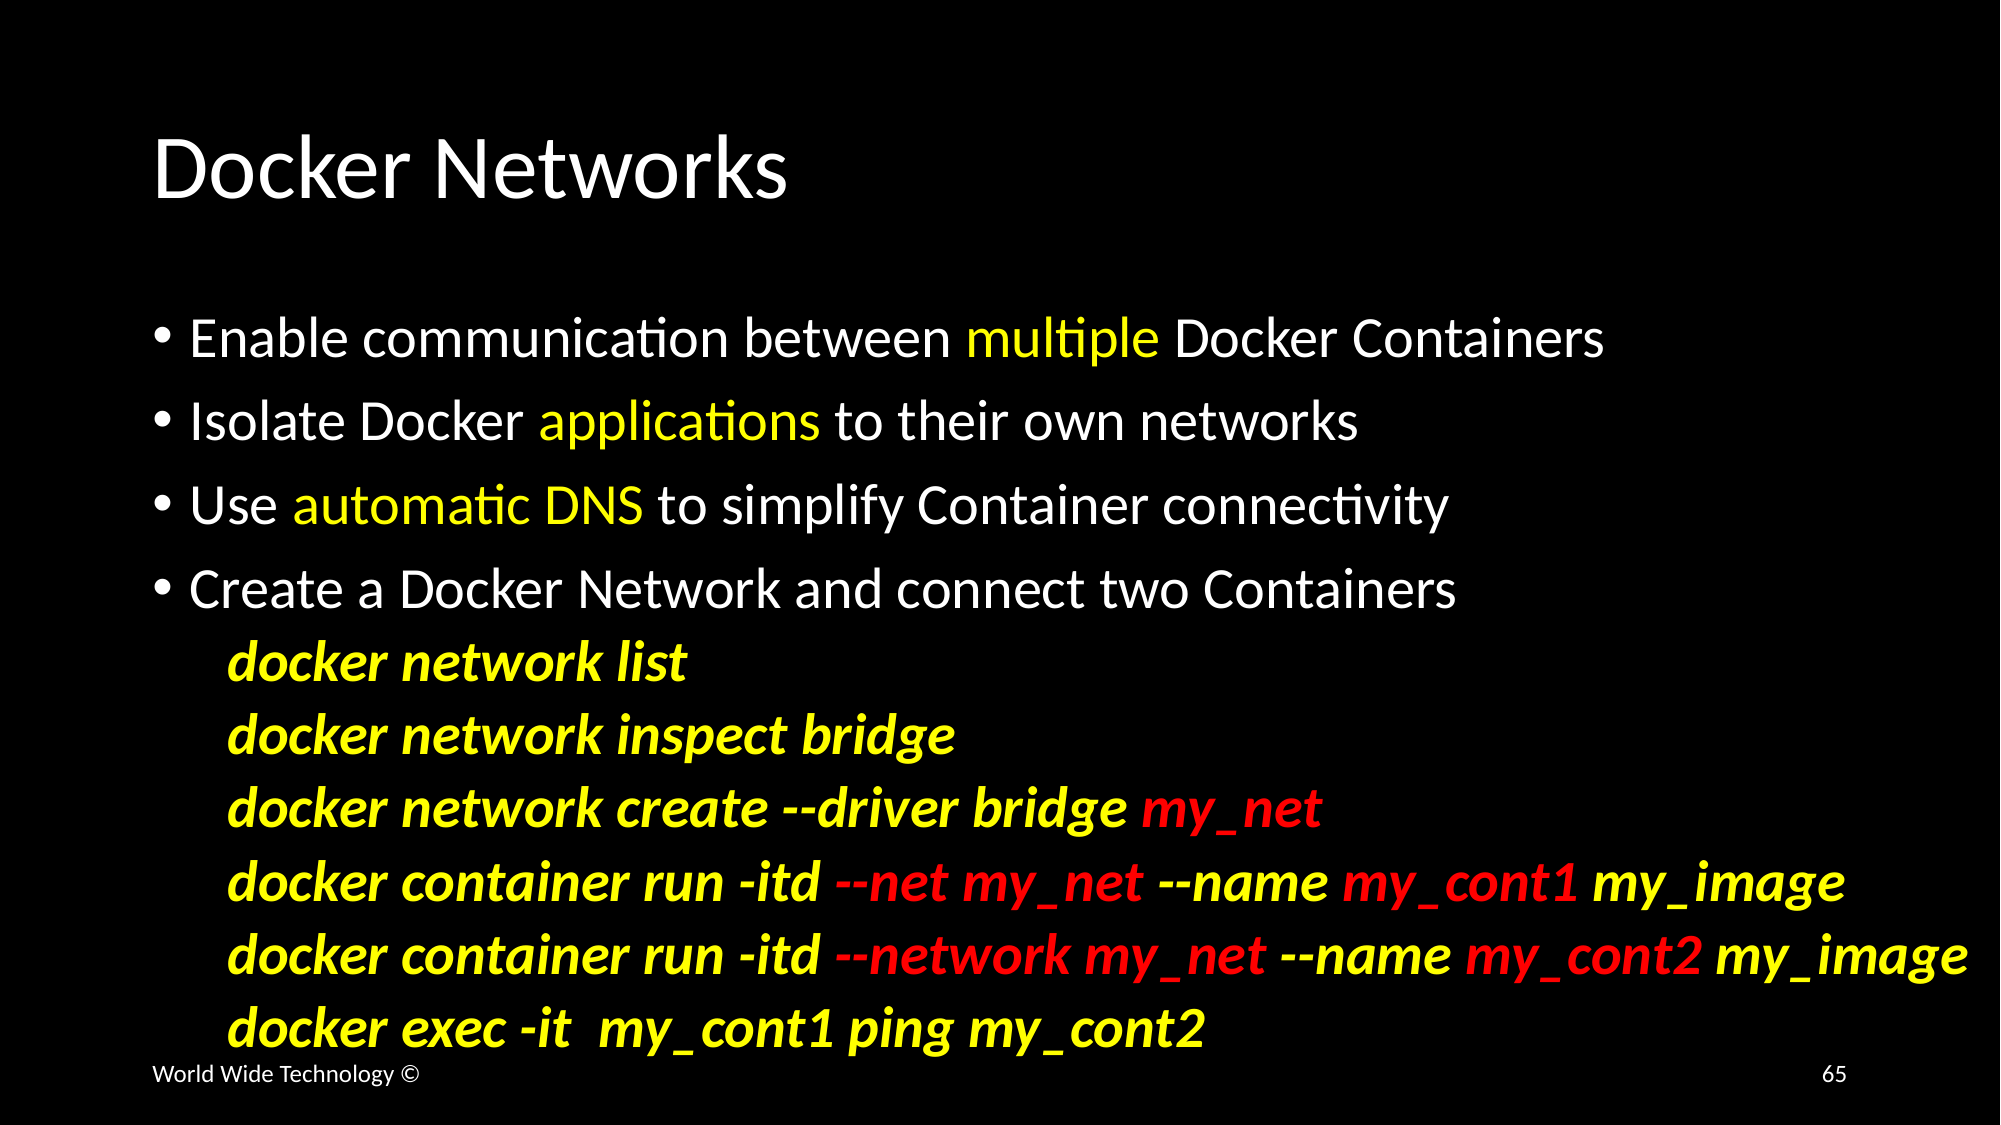

# Docker Networks
Enable communication between multiple Docker Containers
Isolate Docker applications to their own networks
Use automatic DNS to simplify Container connectivity
Create a Docker Network and connect two Containers
docker network list
docker network inspect bridge
docker network create --driver bridge my_net
docker container run -itd --net my_net --name my_cont1 my_image
docker container run -itd --network my_net --name my_cont2 my_image
docker exec -it  my_cont1 ping my_cont2
World Wide Technology ©
65